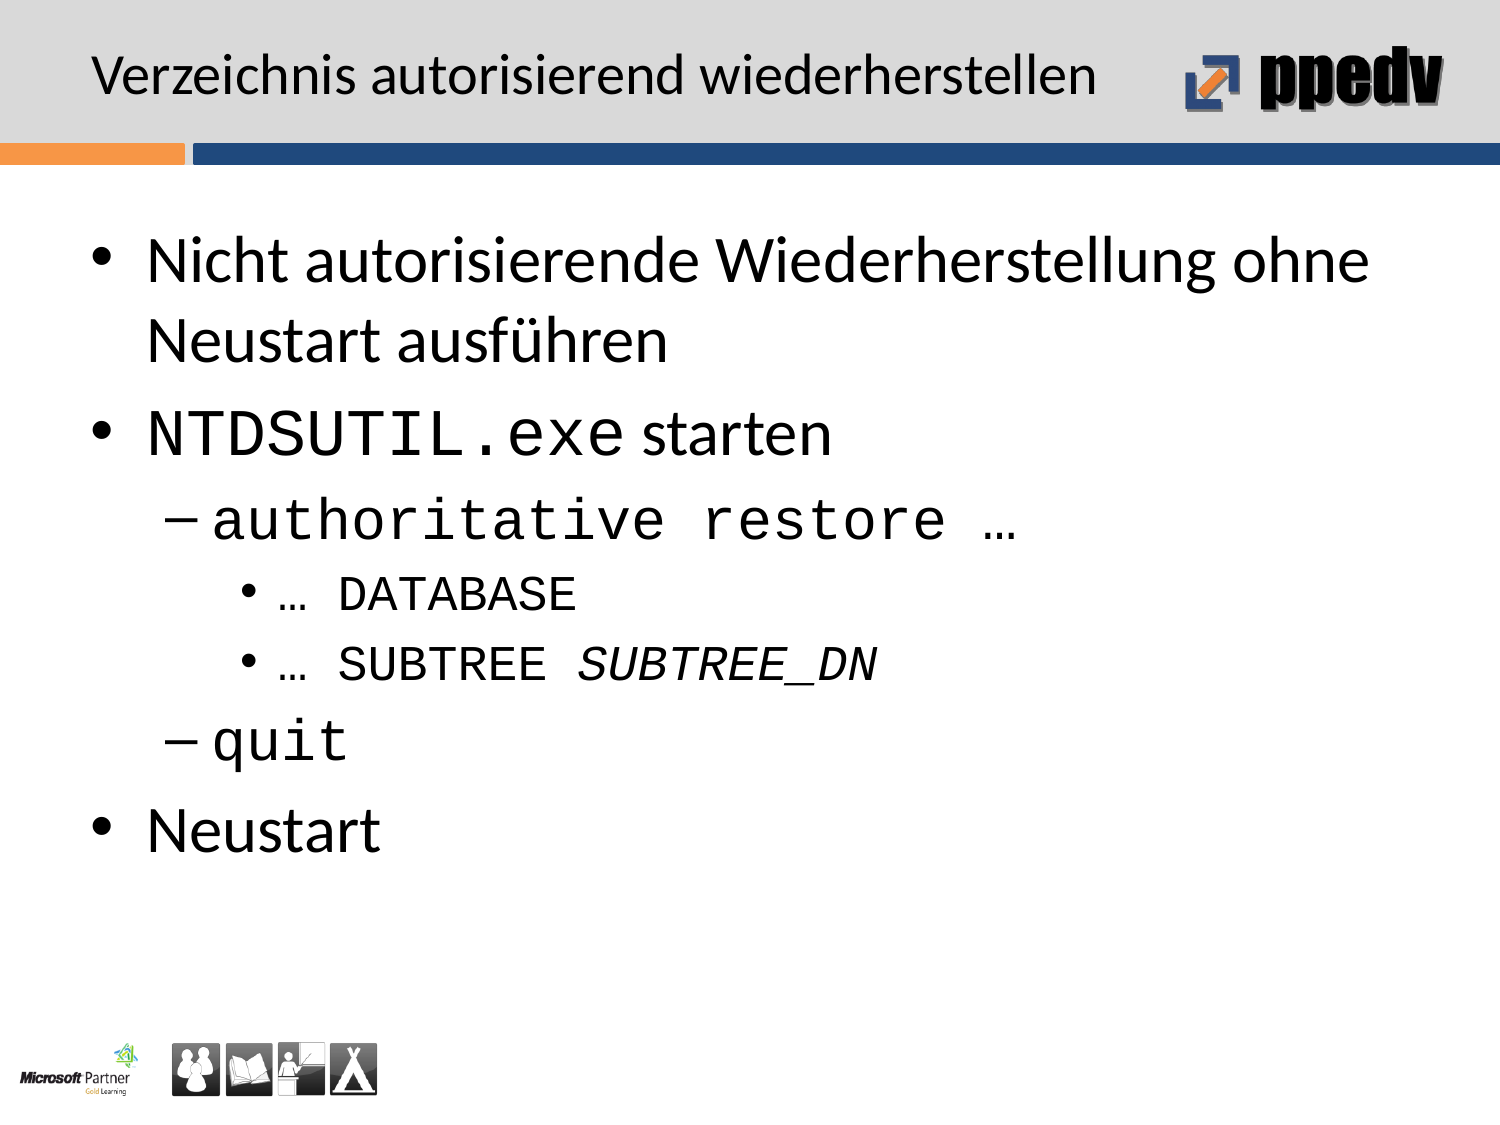

# Verzeichnis autorisierend wiederherstellen
Nicht autorisierende Wiederherstellung ohne Neustart ausführen
NTDSUTIL.exe starten
authoritative restore …
… DATABASE
… SUBTREE SUBTREE_DN
quit
Neustart